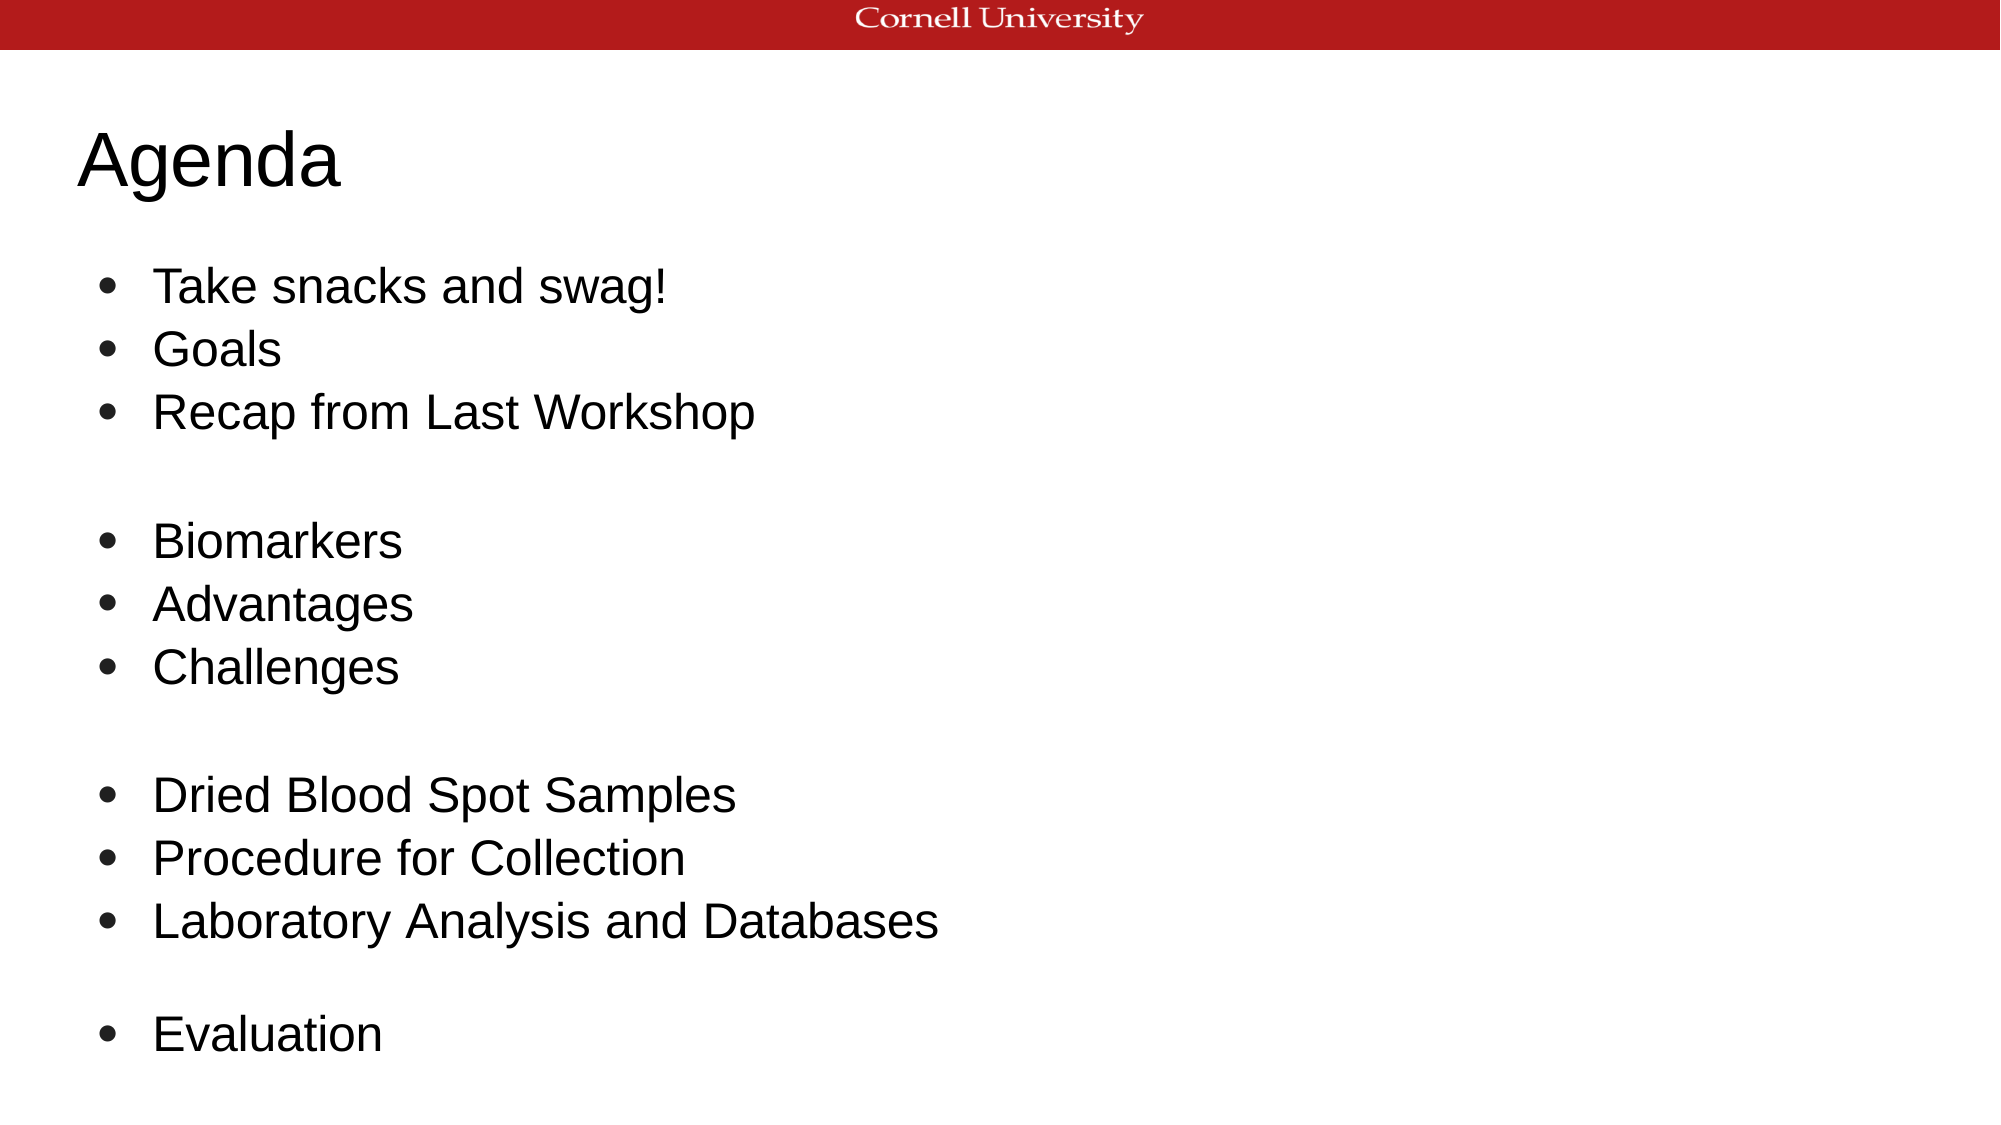

# Agenda
Take snacks and swag!
Goals
Recap from Last Workshop

Biomarkers
Advantages
Challenges

Dried Blood Spot Samples
Procedure for Collection
Laboratory Analysis and Databases
Evaluation